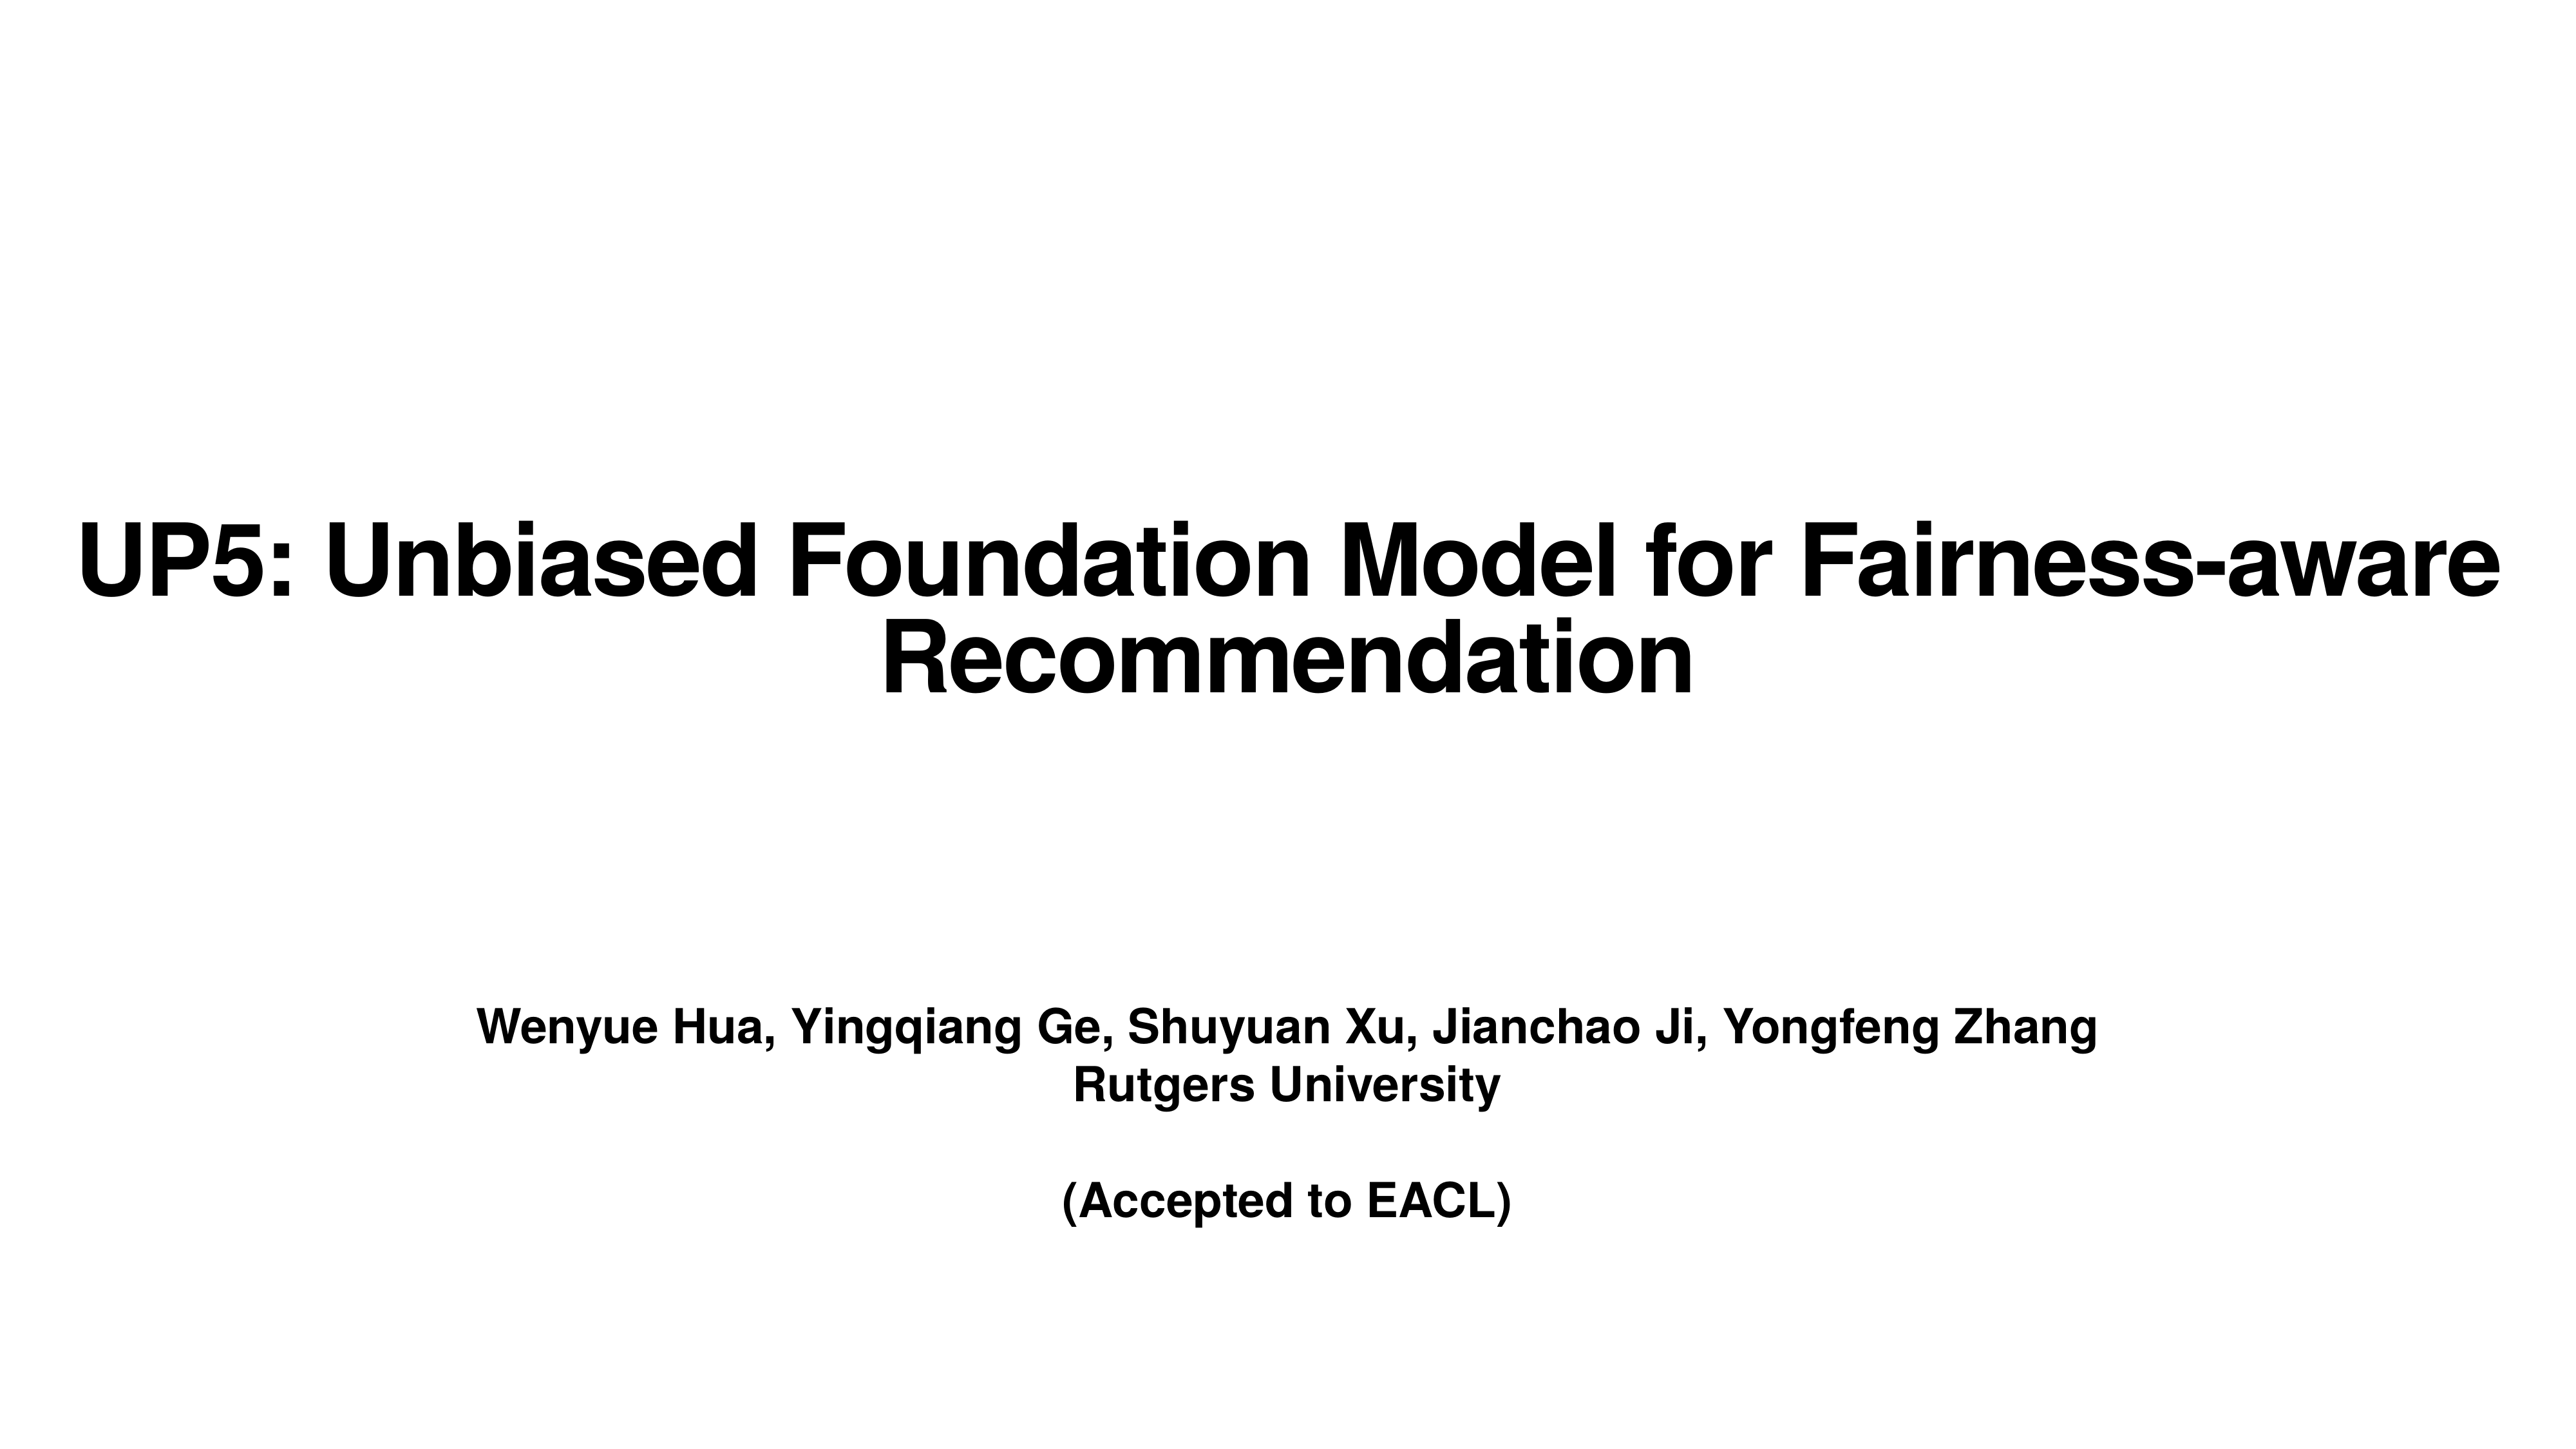

UP5: Unbiased Foundation Model for Fairness-aware Recommendation

Wenyue Hua, Yingqiang Ge, Shuyuan Xu, Jianchao Ji, Yongfeng Zhang
Rutgers University

(Accepted to EACL)
40